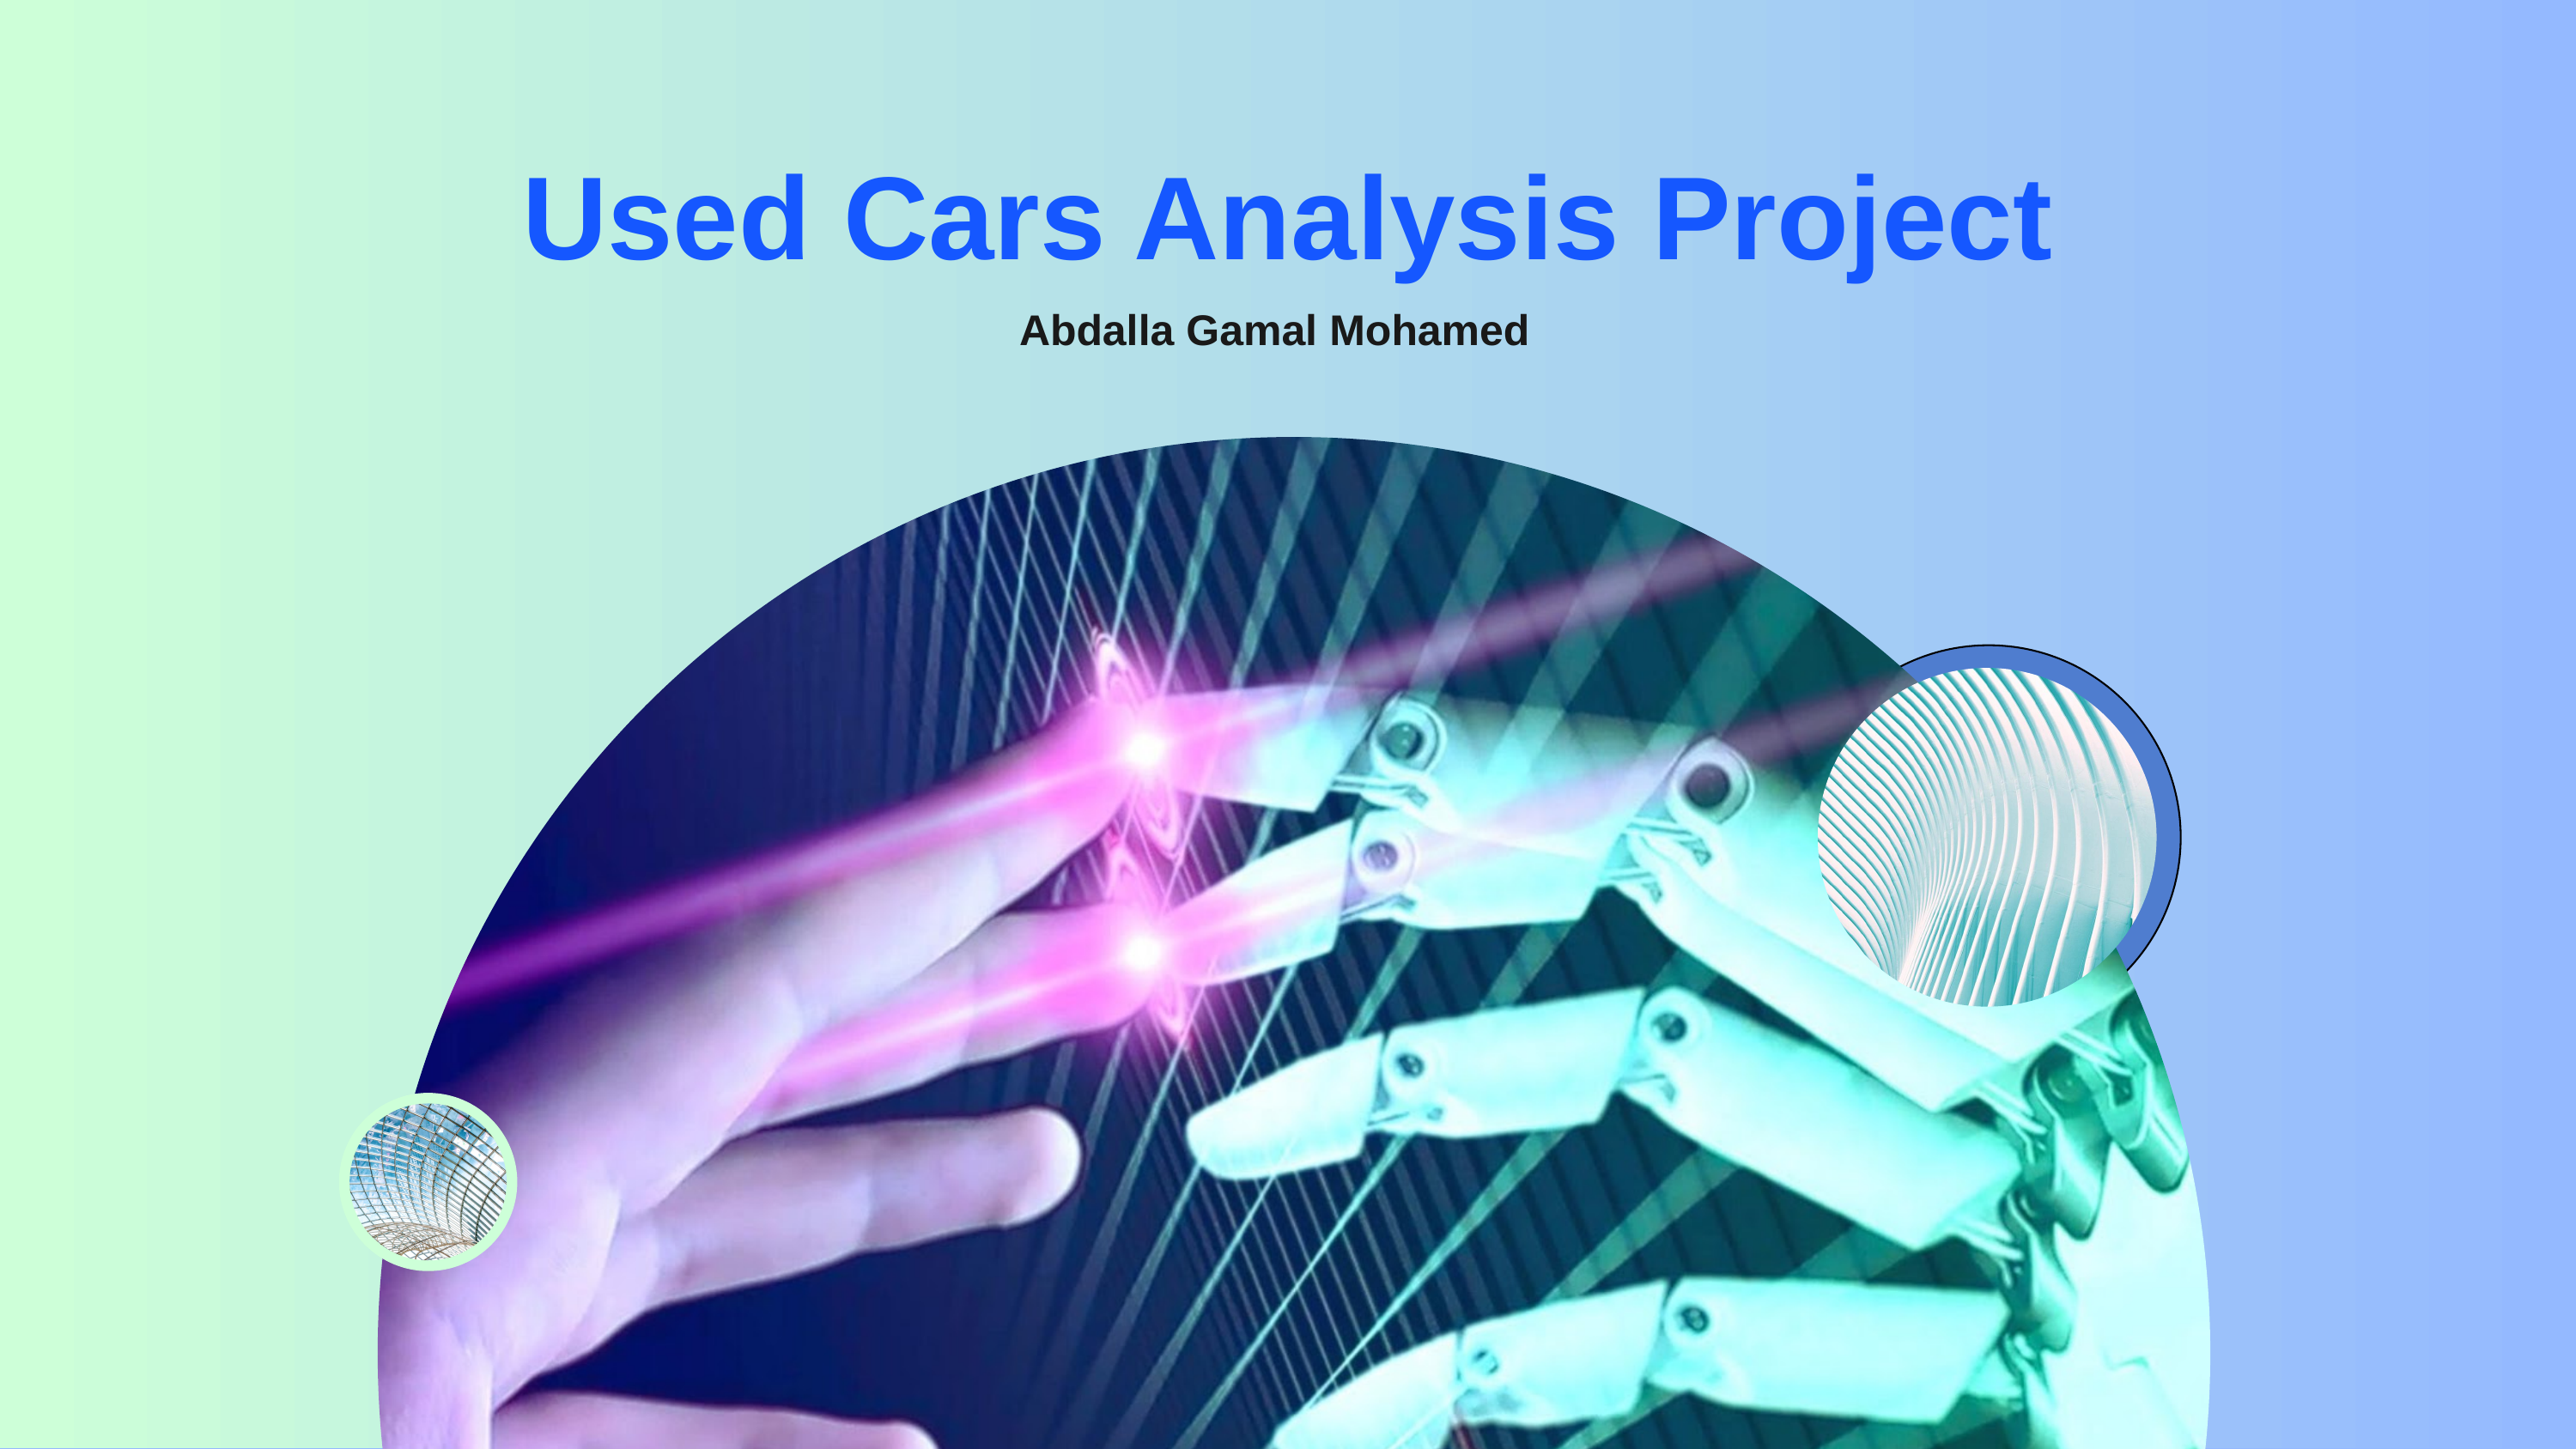

Used Cars Analysis Project
Abdalla Gamal Mohamed